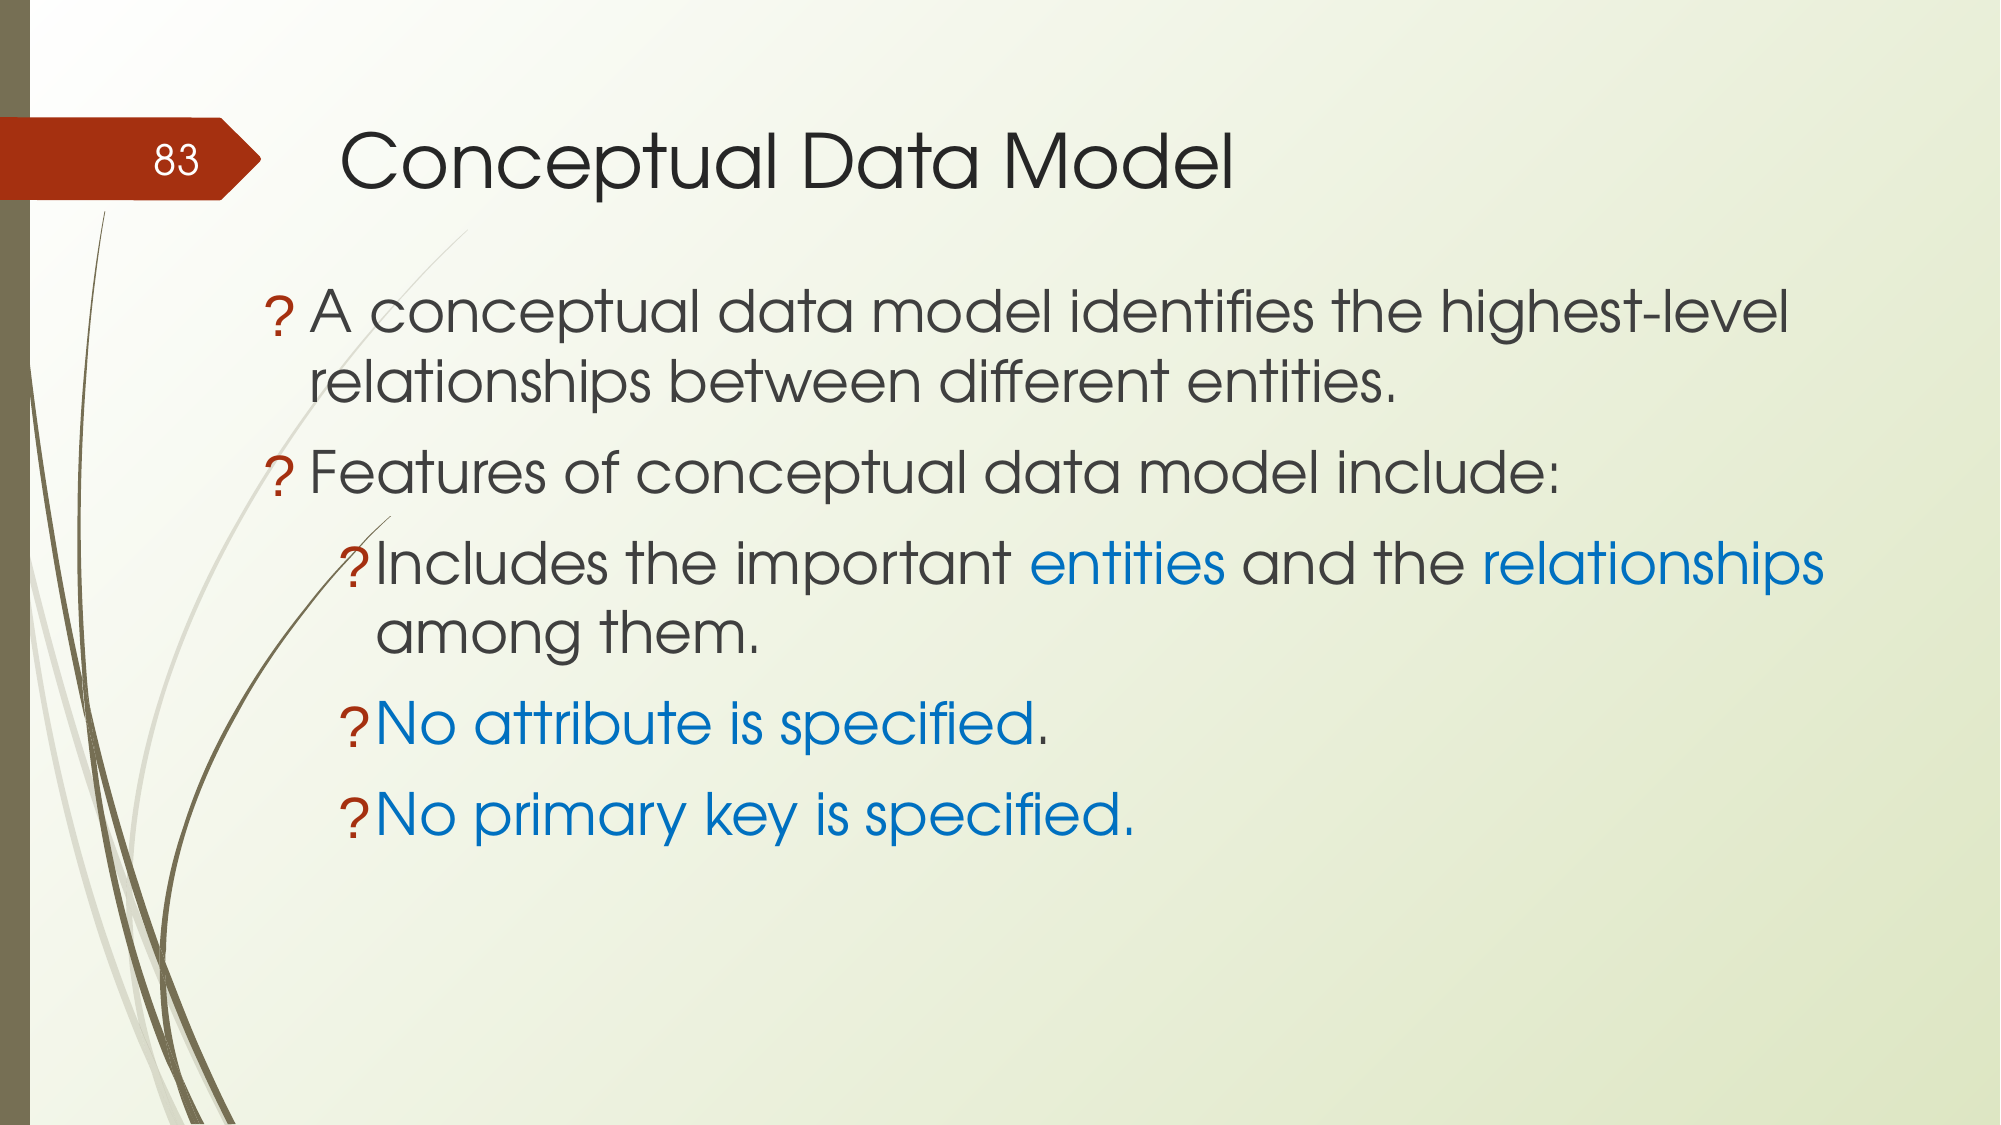

# Conceptual Data Model
83
A conceptual data model identifies the highest-level relationships between different entities.
Features of conceptual data model include:
Includes the important entities and the relationships among them.
No attribute is specified.
No primary key is specified.